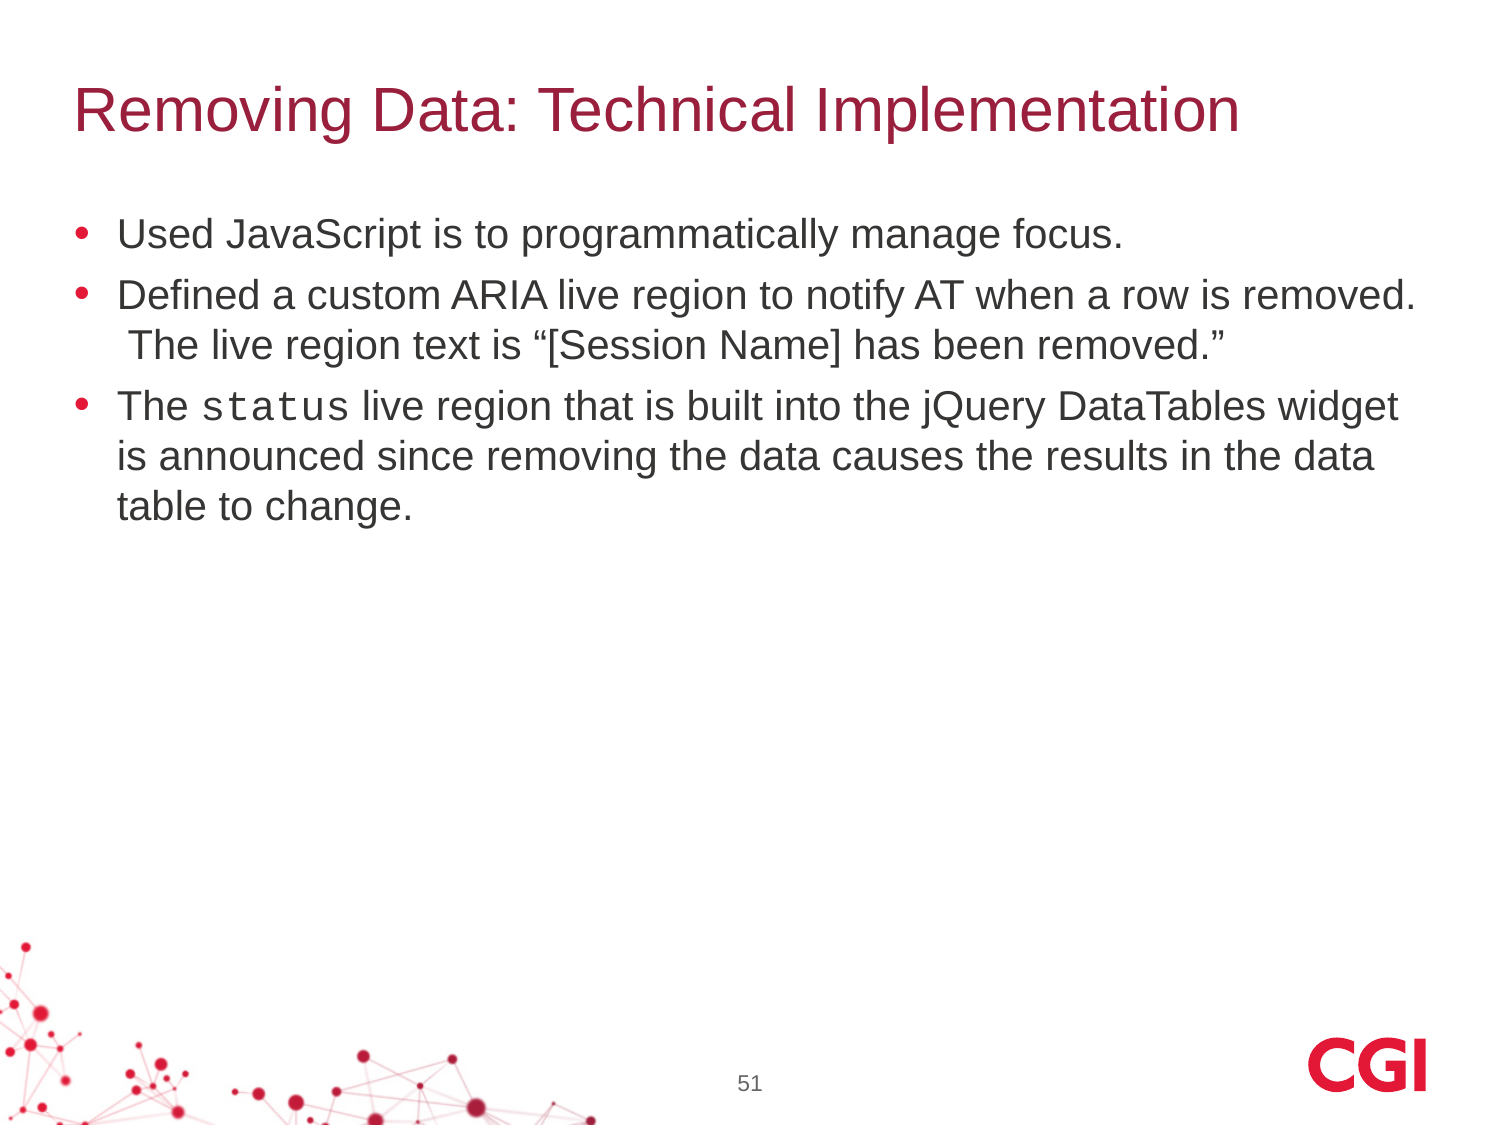

# Removing Data: Technical Implementation
Used JavaScript is to programmatically manage focus.
Defined a custom ARIA live region to notify AT when a row is removed.  The live region text is “[Session Name] has been removed.”
The status live region that is built into the jQuery DataTables widget is announced since removing the data causes the results in the data table to change.
51